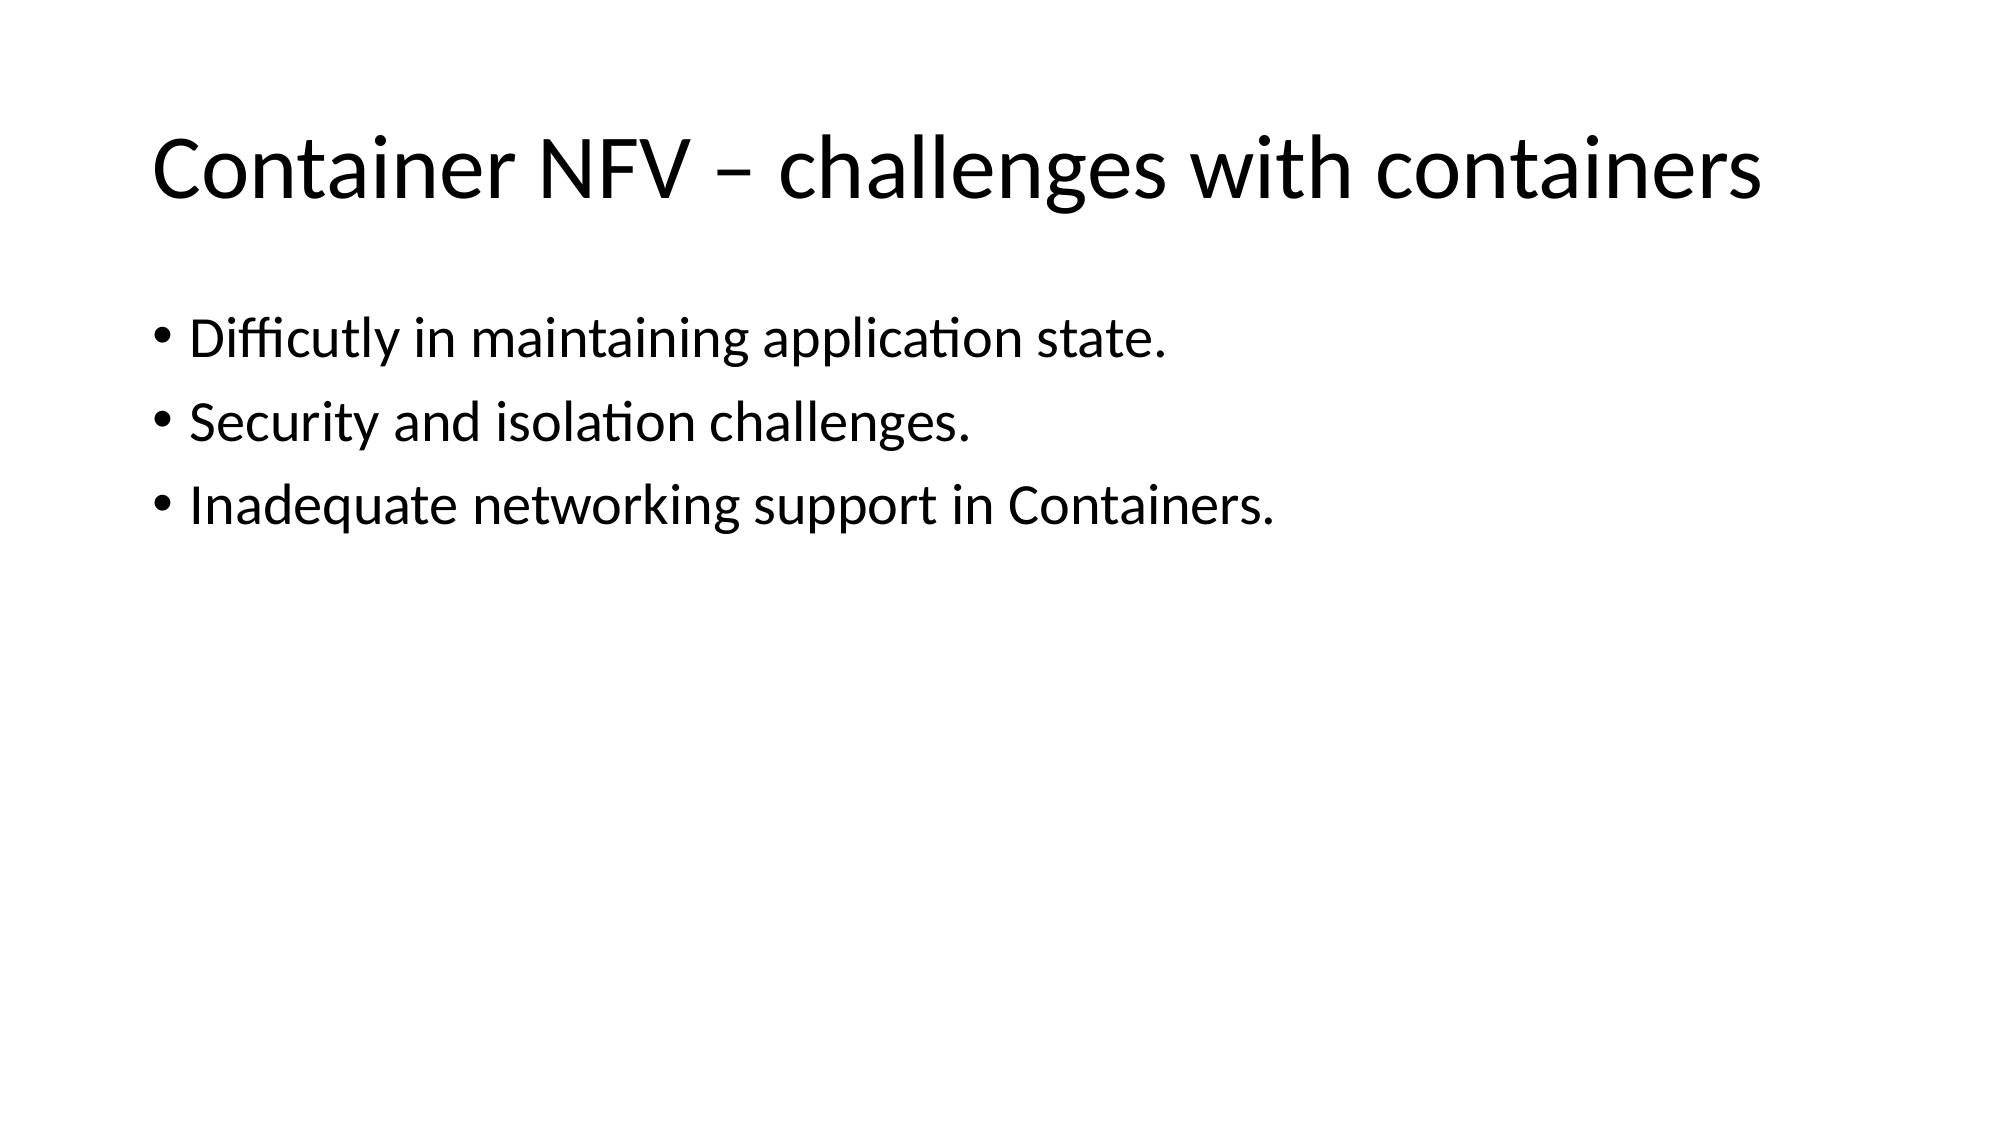

# Container NFV – challenges with containers
Difficutly in maintaining application state.
Security and isolation challenges.
Inadequate networking support in Containers.